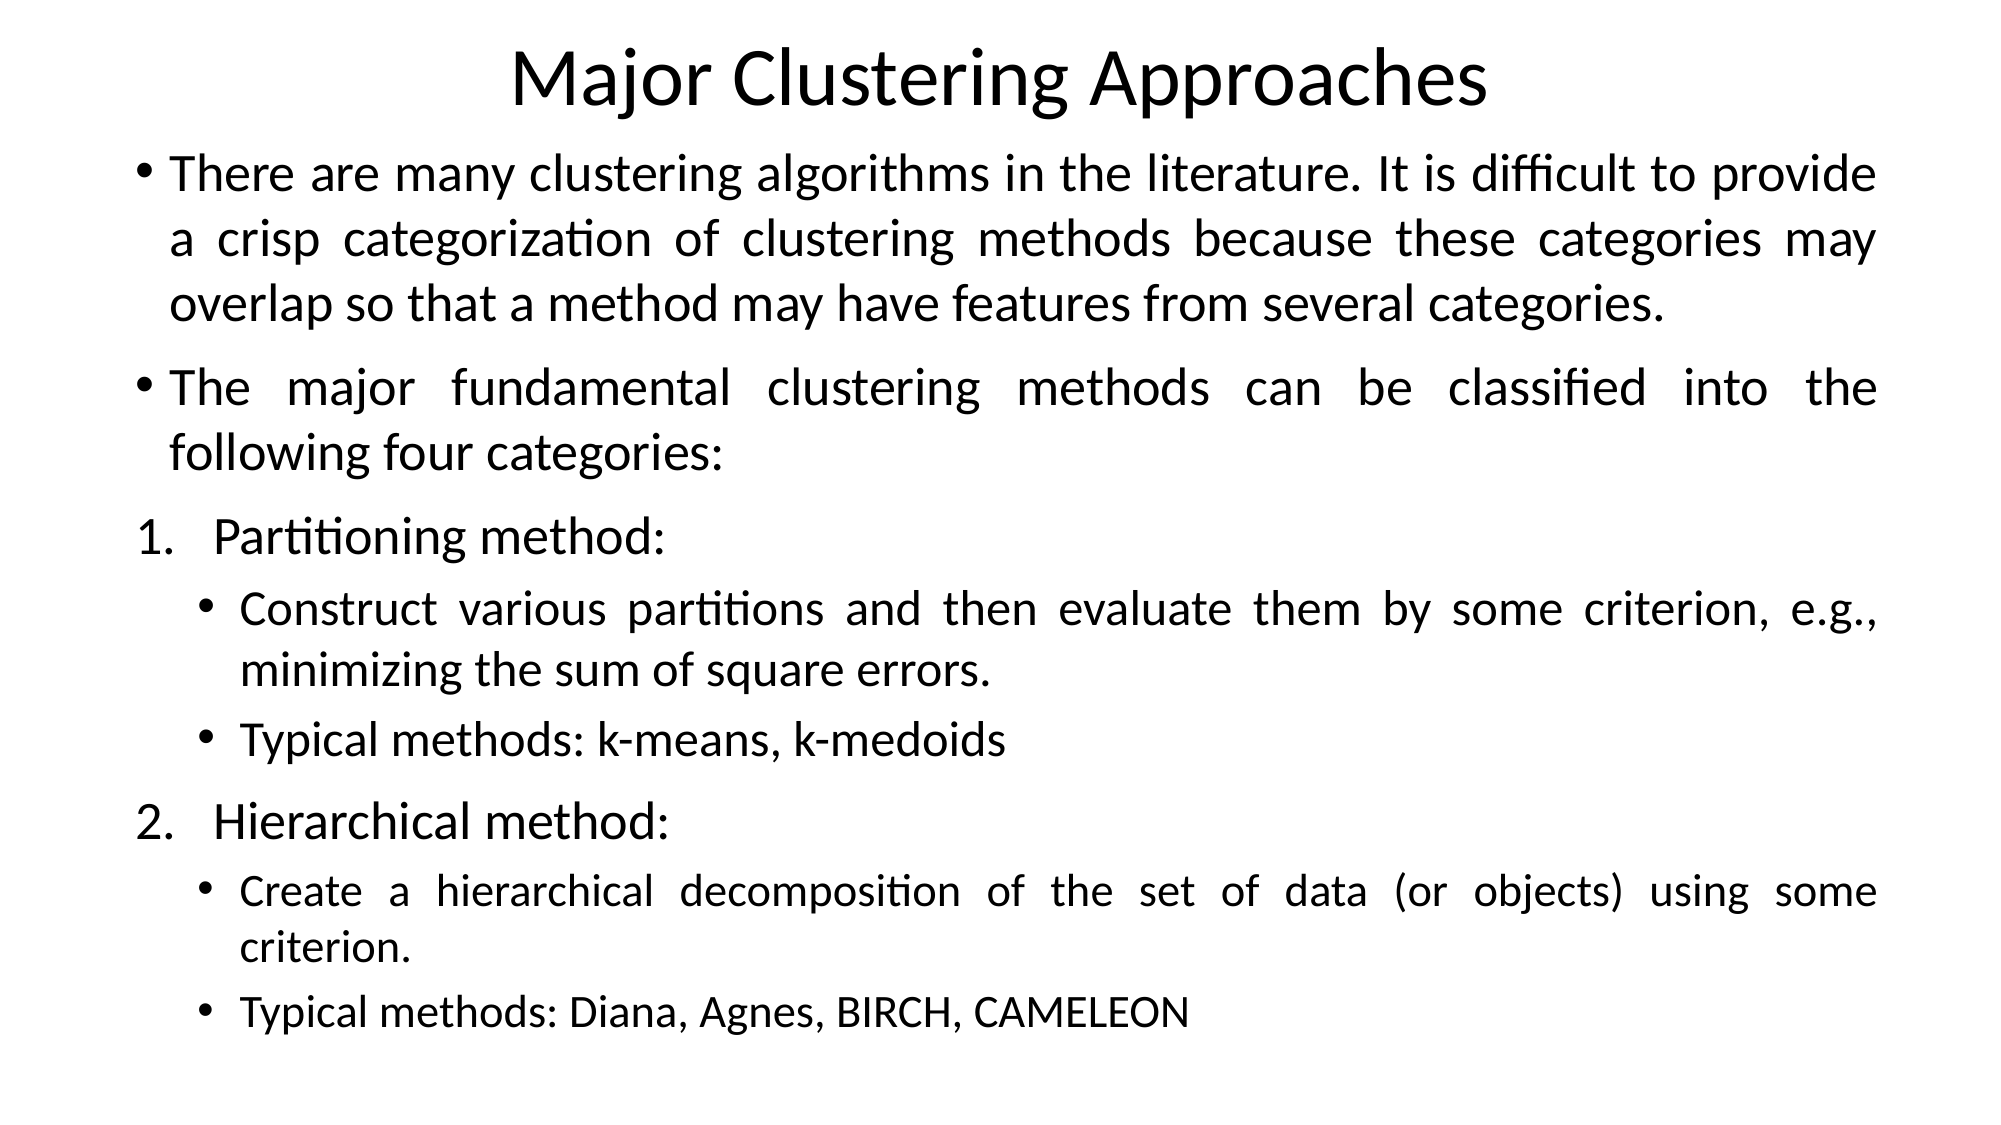

# Major Clustering Approaches
There are many clustering algorithms in the literature. It is difficult to provide a crisp categorization of clustering methods because these categories may overlap so that a method may have features from several categories.
The major fundamental clustering methods can be classified into the following four categories:
Partitioning method:
Construct various partitions and then evaluate them by some criterion, e.g., minimizing the sum of square errors.
Typical methods: k-means, k-medoids
Hierarchical method:
Create a hierarchical decomposition of the set of data (or objects) using some criterion.
Typical methods: Diana, Agnes, BIRCH, CAMELEON